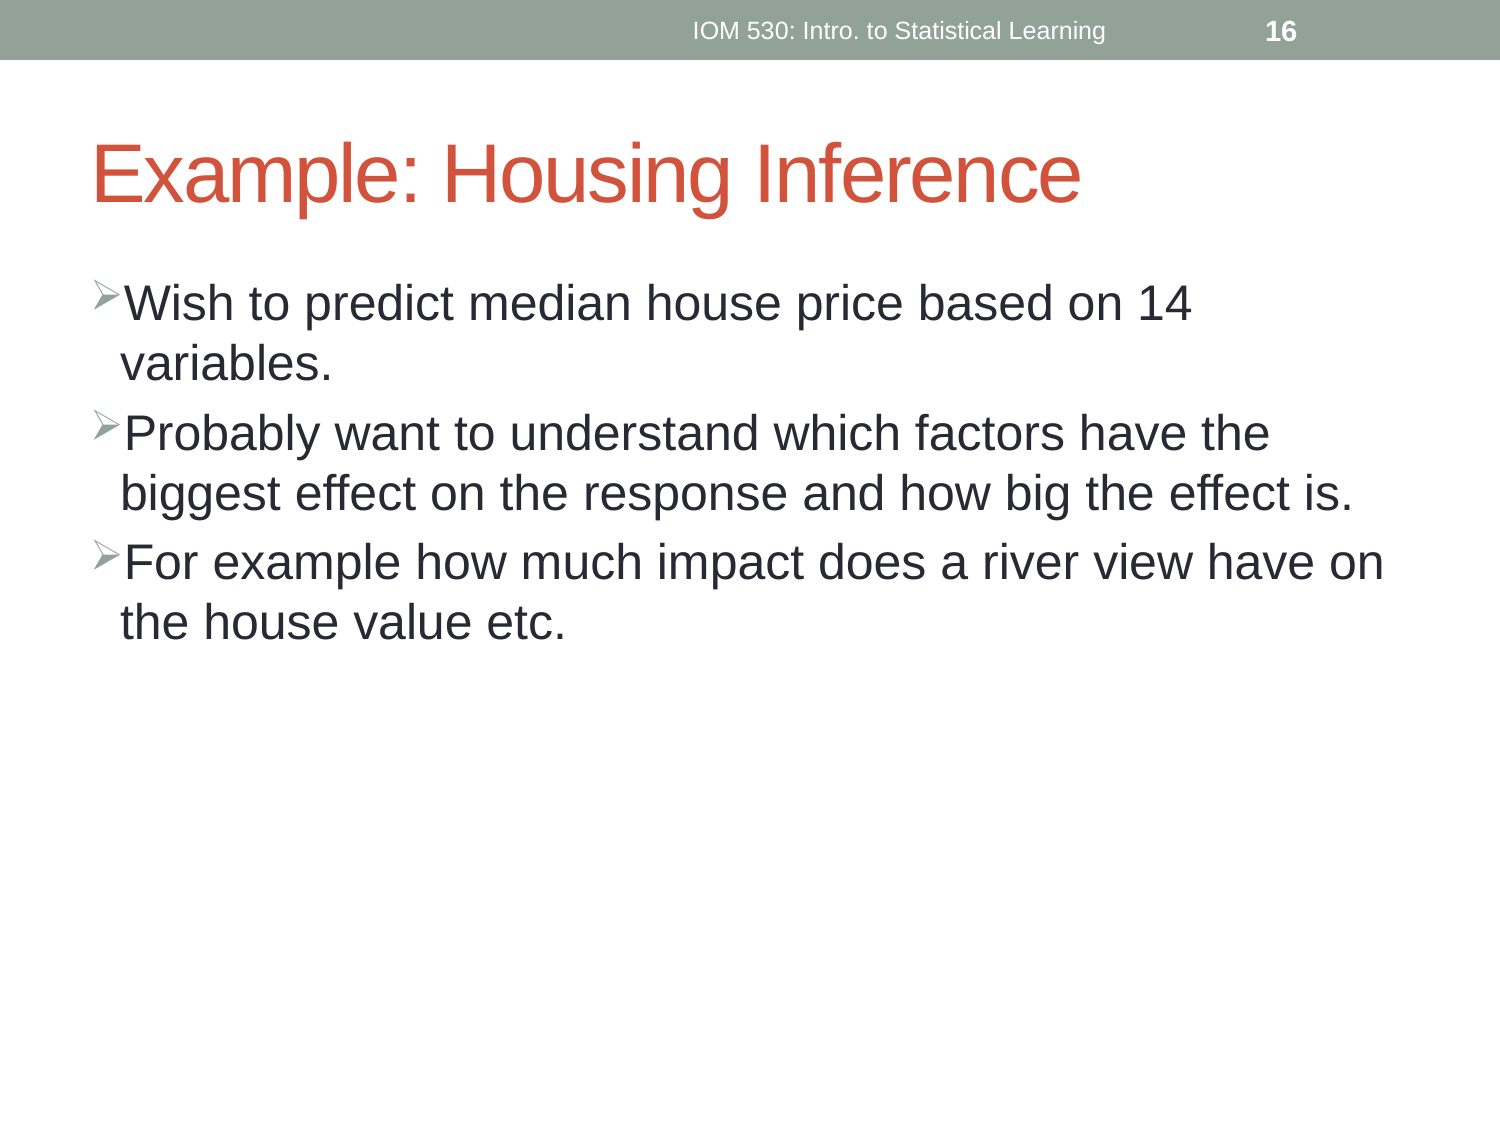

IOM 530: Intro. to Statistical Learning
16
# Example: Housing Inference
Wish to predict median house price based on 14 variables.
Probably want to understand which factors have the biggest effect on the response and how big the effect is.
For example how much impact does a river view have on the house value etc.